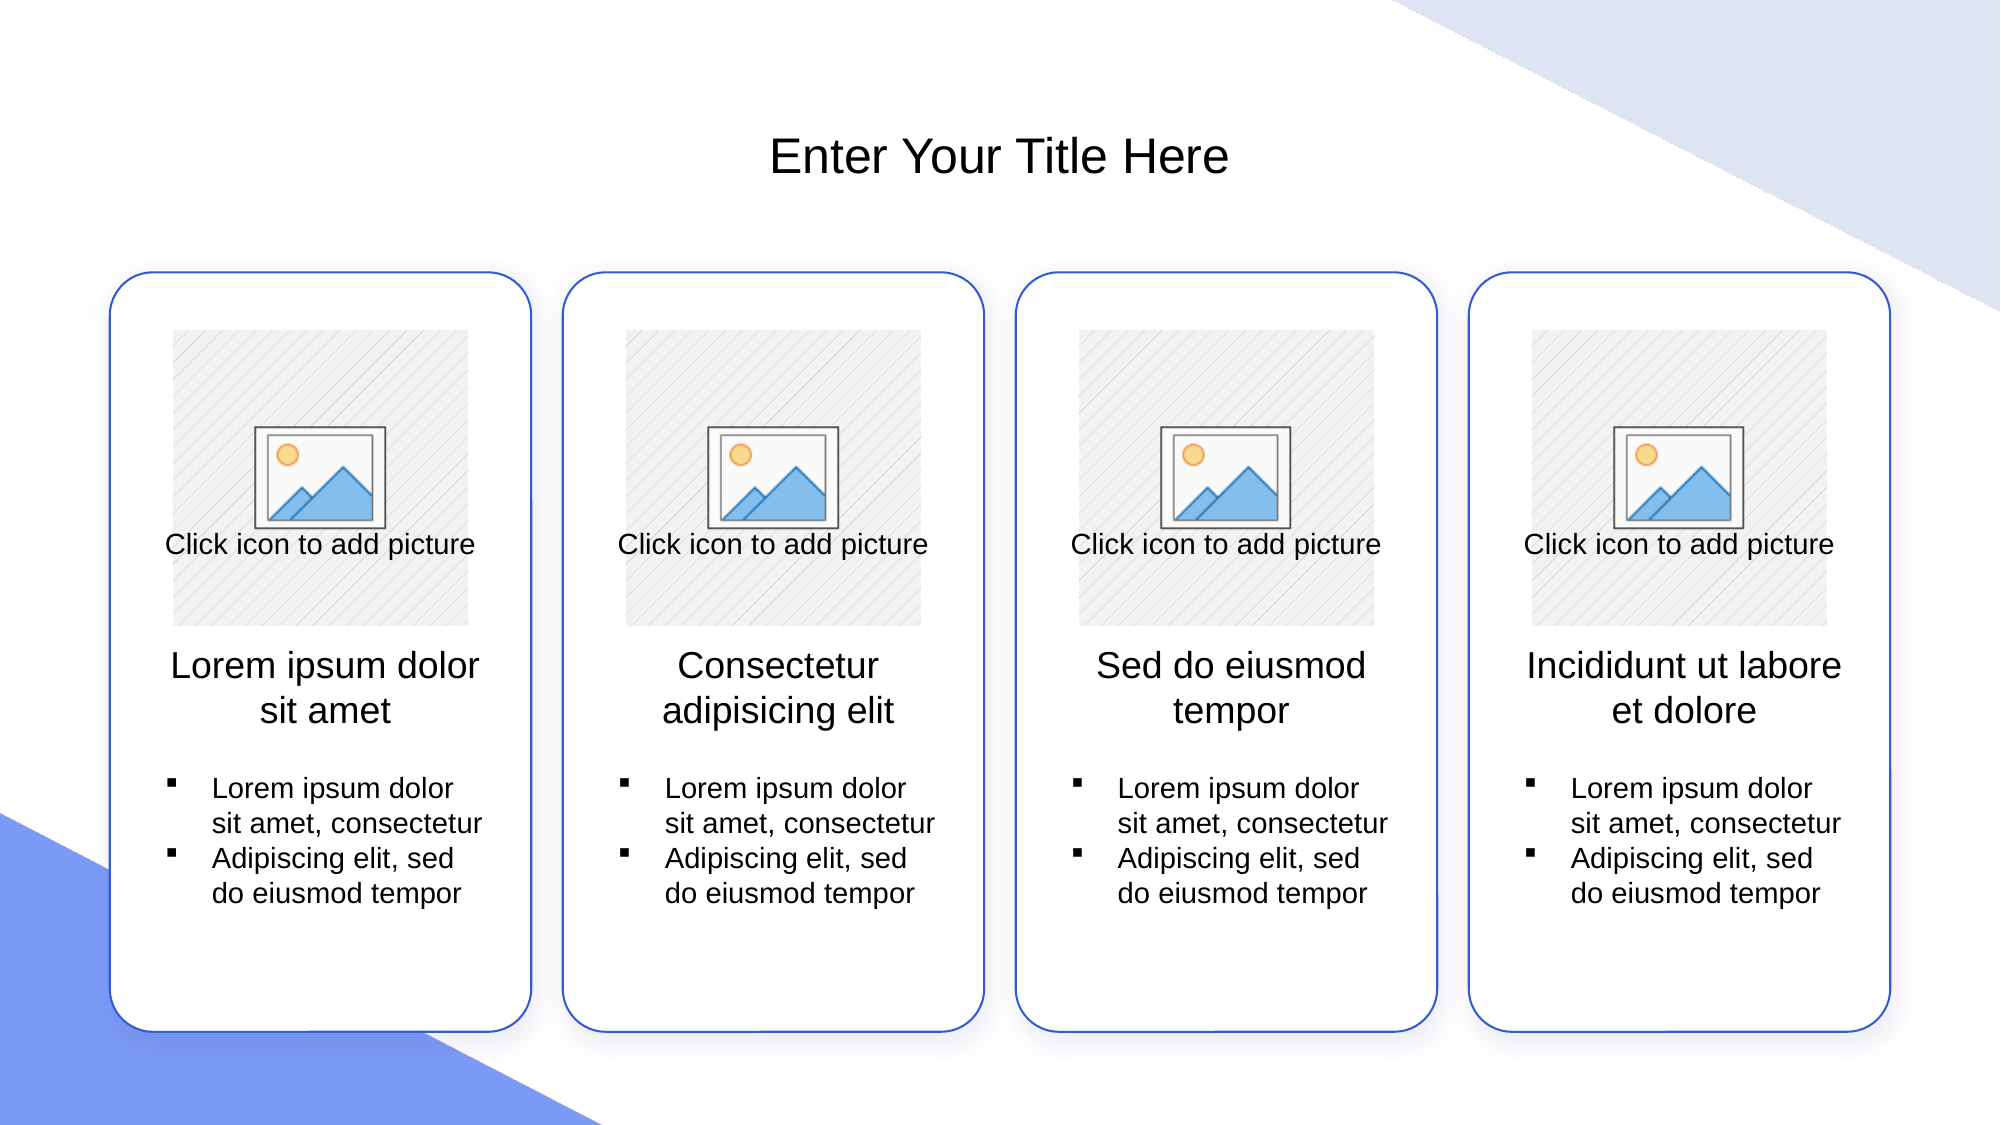

Enter Your Title Here

Lorem ipsum dolor sit amet
Consectetur adipisicing elit
Sed do eiusmod tempor
Incididunt ut labore et dolore
Lorem ipsum dolor sit amet, consectetur
Adipiscing elit, sed do eiusmod tempor
Lorem ipsum dolor sit amet, consectetur
Adipiscing elit, sed do eiusmod tempor
Lorem ipsum dolor sit amet, consectetur
Adipiscing elit, sed do eiusmod tempor
Lorem ipsum dolor sit amet, consectetur
Adipiscing elit, sed do eiusmod tempor